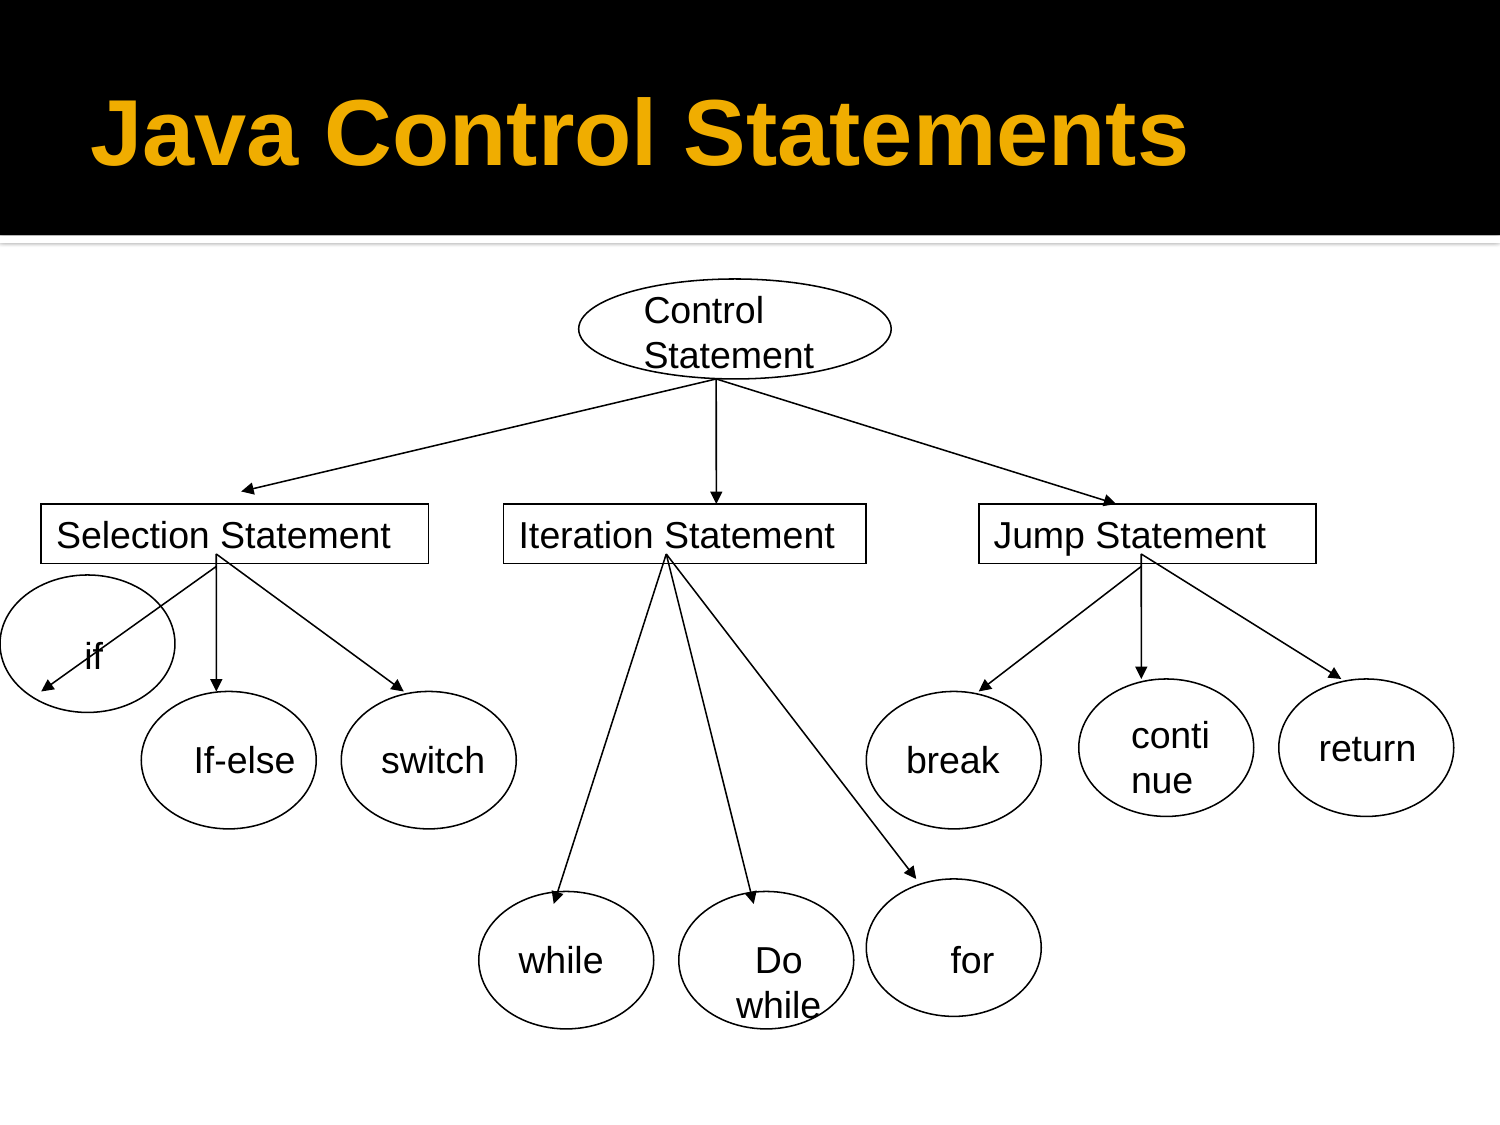

# Java Control Statements

Control Statement

Selection Statement
Iteration Statement
Jump Statement

continue
return
If-else
switch
break

while
Do while
for

if